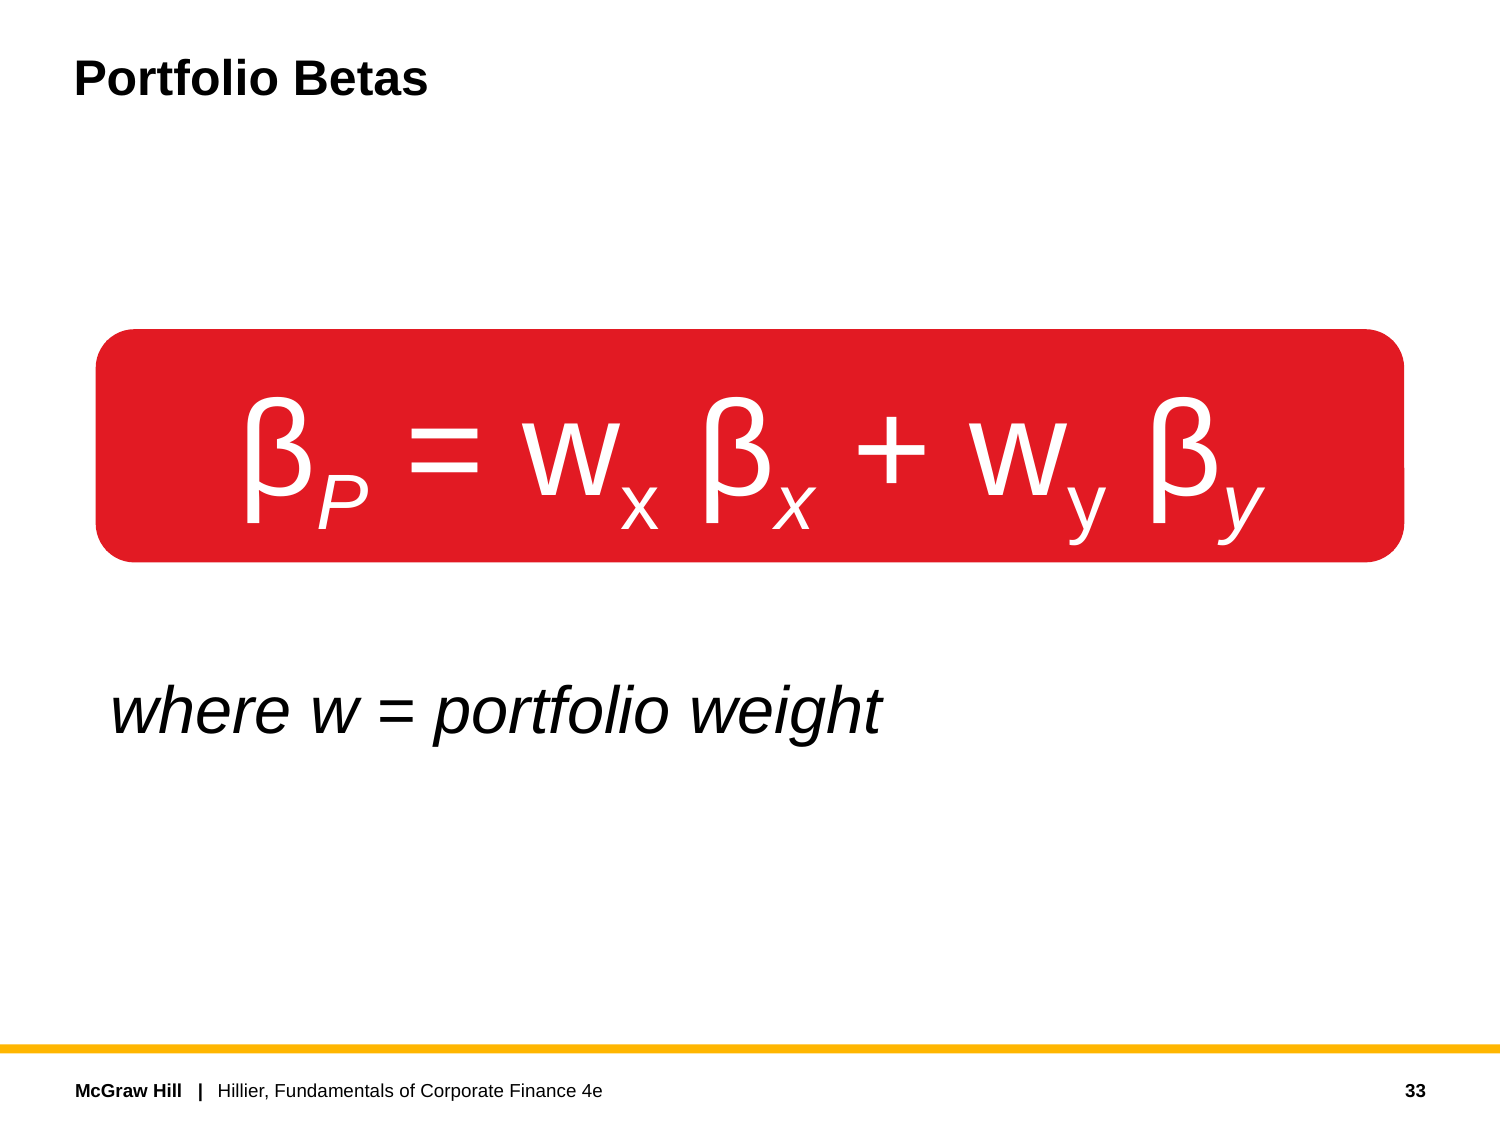

# Portfolio Betas

where w = portfolio weight

βP = wx βx + wy βy
33
Hillier, Fundamentals of Corporate Finance 4e